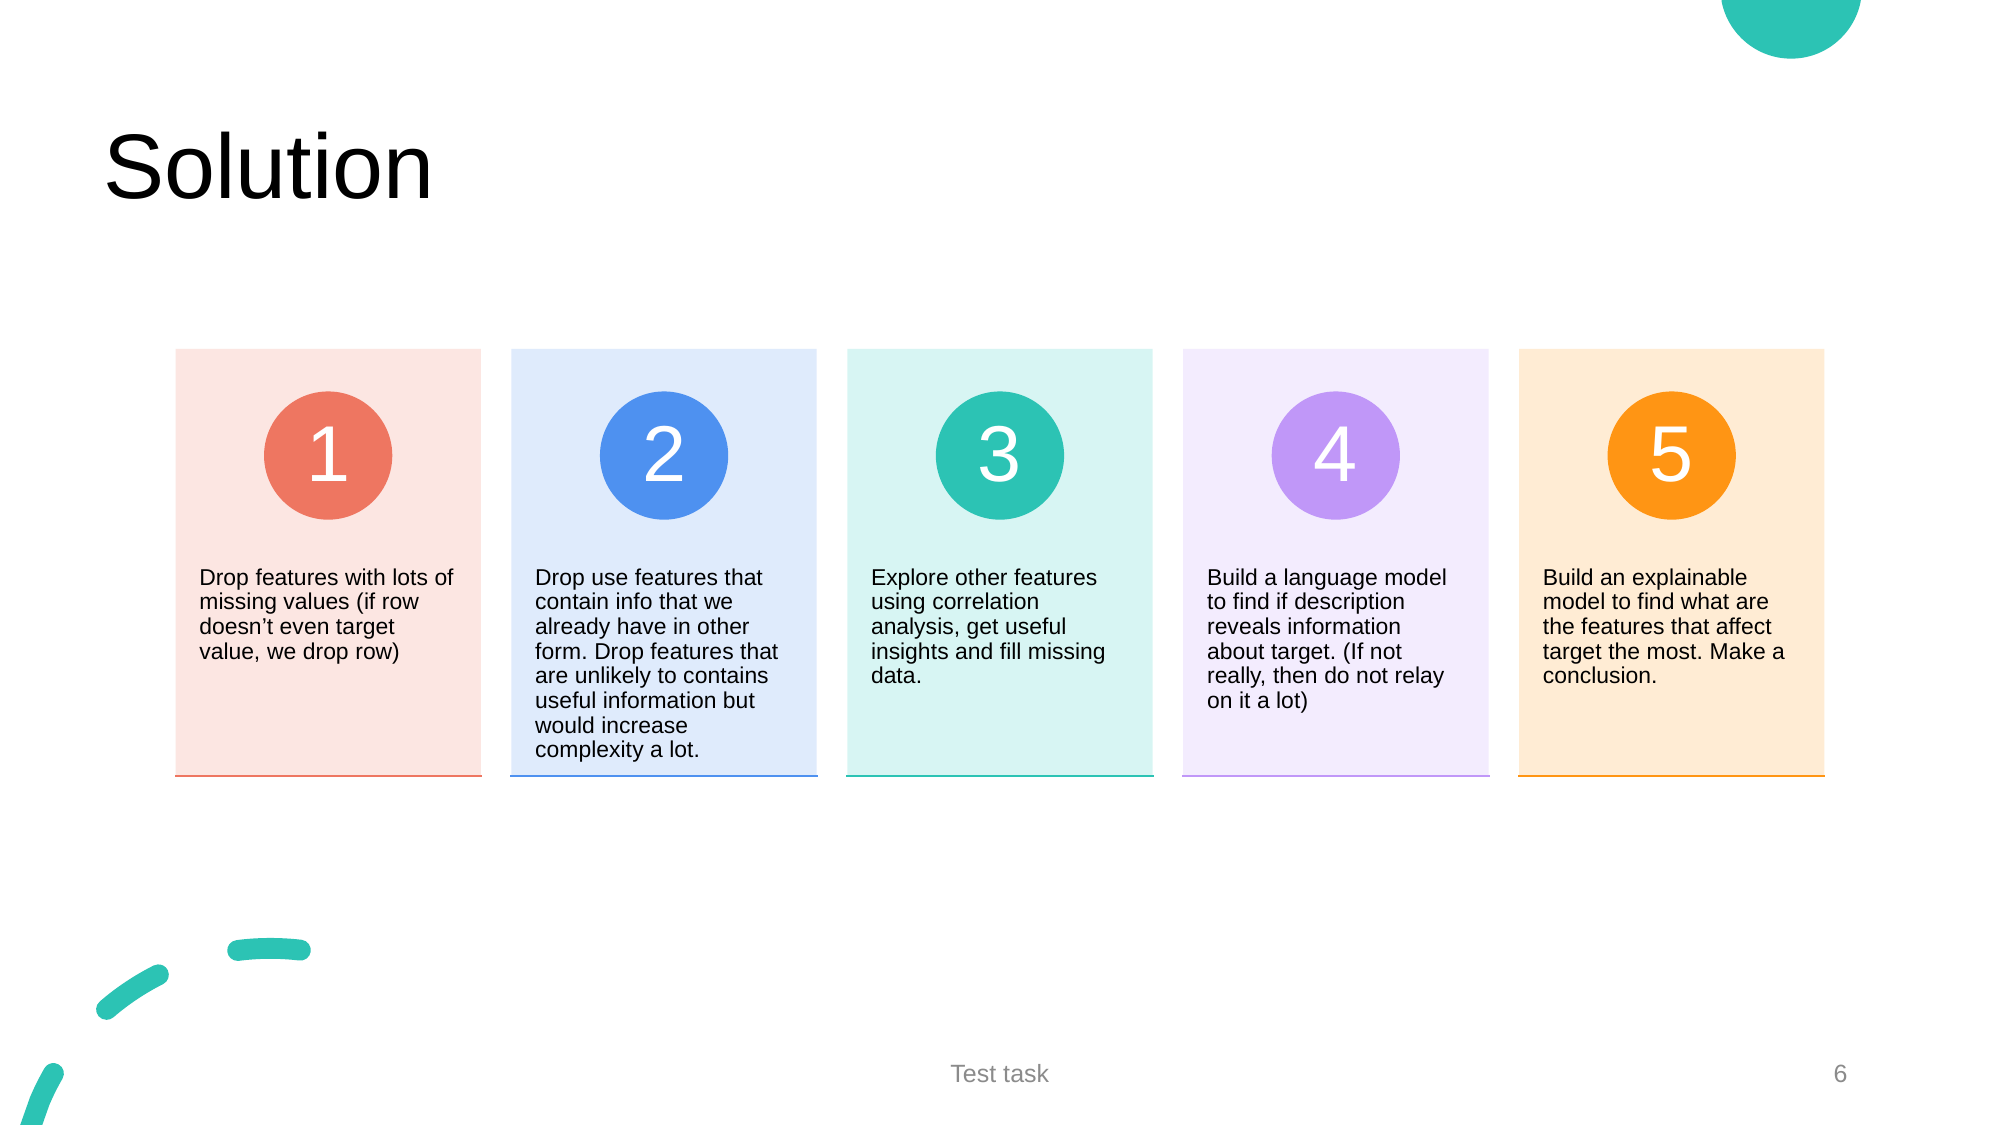

# Solution
Drop features with lots of missing values (if row doesn’t even target value, we drop row)
1
Drop use features that contain info that we already have in other form. Drop features that are unlikely to contains useful information but would increase complexity a lot.
2
Explore other features using correlation analysis, get useful insights and fill missing data.
3
Build a language model to find if description reveals information about target. (If not really, then do not relay on it a lot)
4
Build an explainable model to find what are the features that affect target the most. Make a conclusion.
5
Test task
6